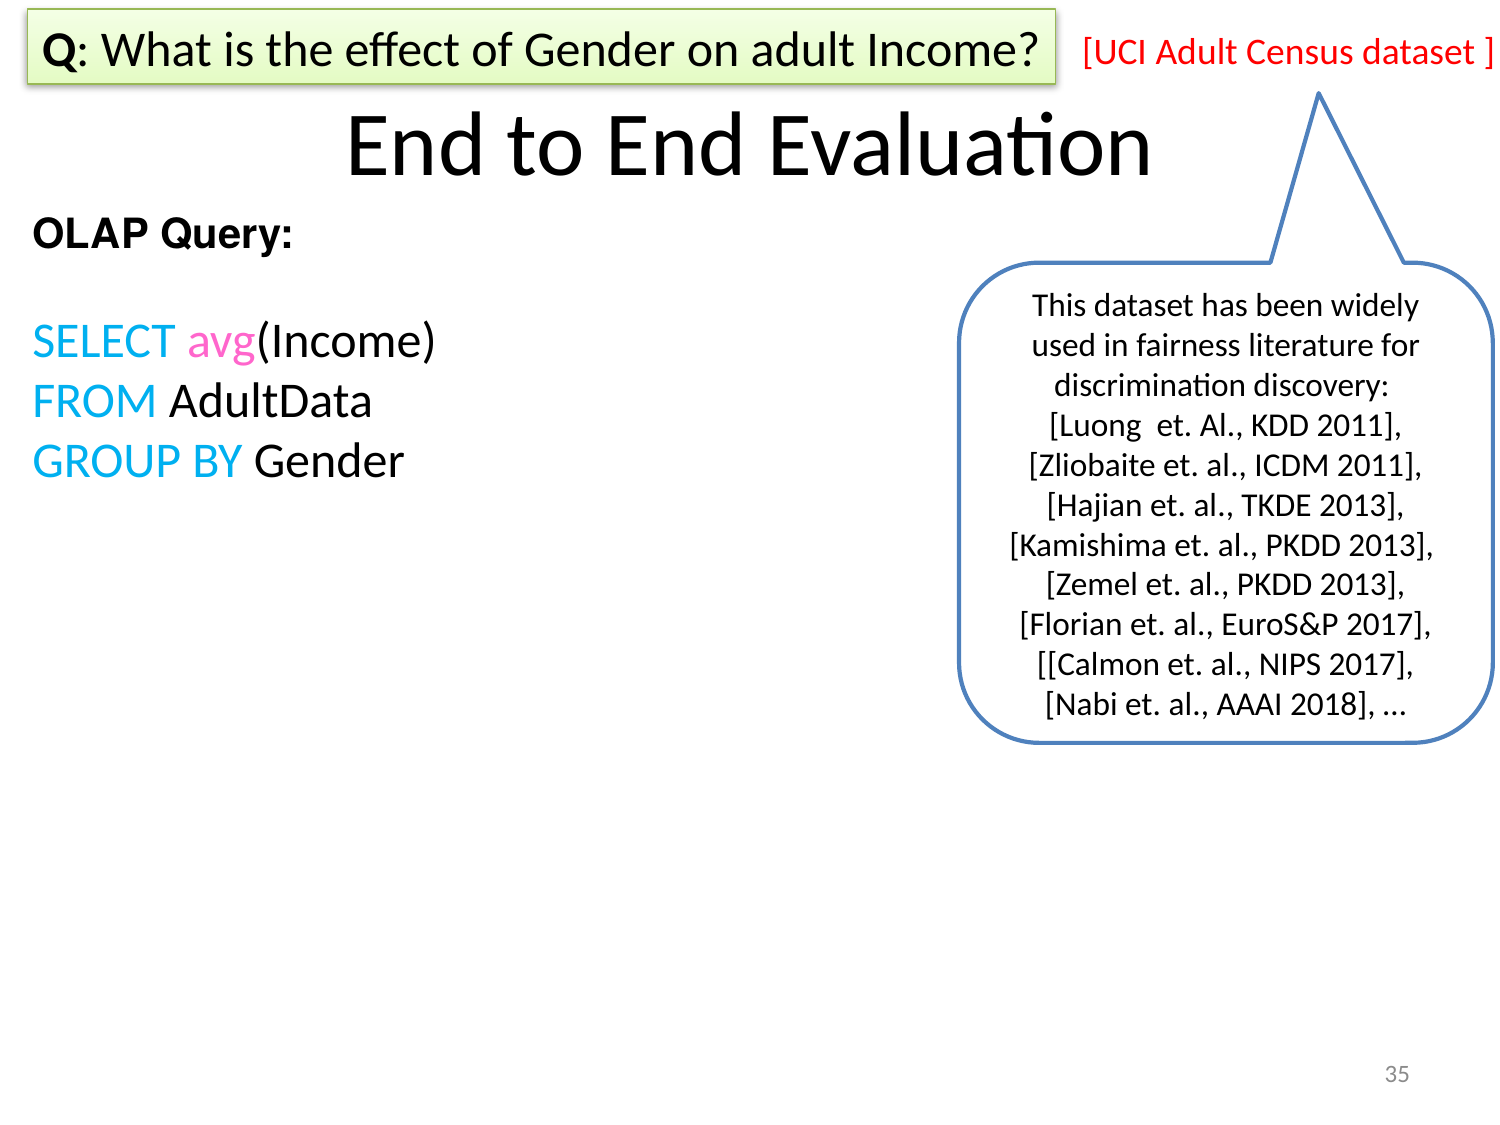

Q: What is the effect of Gender on adult Income?
[UCI Adult Census dataset ]
# End to End Evaluation
OLAP Query:

SELECT avg(Income)
FROM AdultData
GROUP BY Gender

This dataset has been widely used in fairness literature for discrimination discovery:
[Luong  et. Al., KDD 2011],
[Zliobaite et. al., ICDM 2011],
[Hajian et. al., TKDE 2013], [Kamishima et. al., PKDD 2013],
[Zemel et. al., PKDD 2013],
[Florian et. al., EuroS&P 2017],
[[Calmon et. al., NIPS 2017],
[Nabi et. al., AAAI 2018], …

35